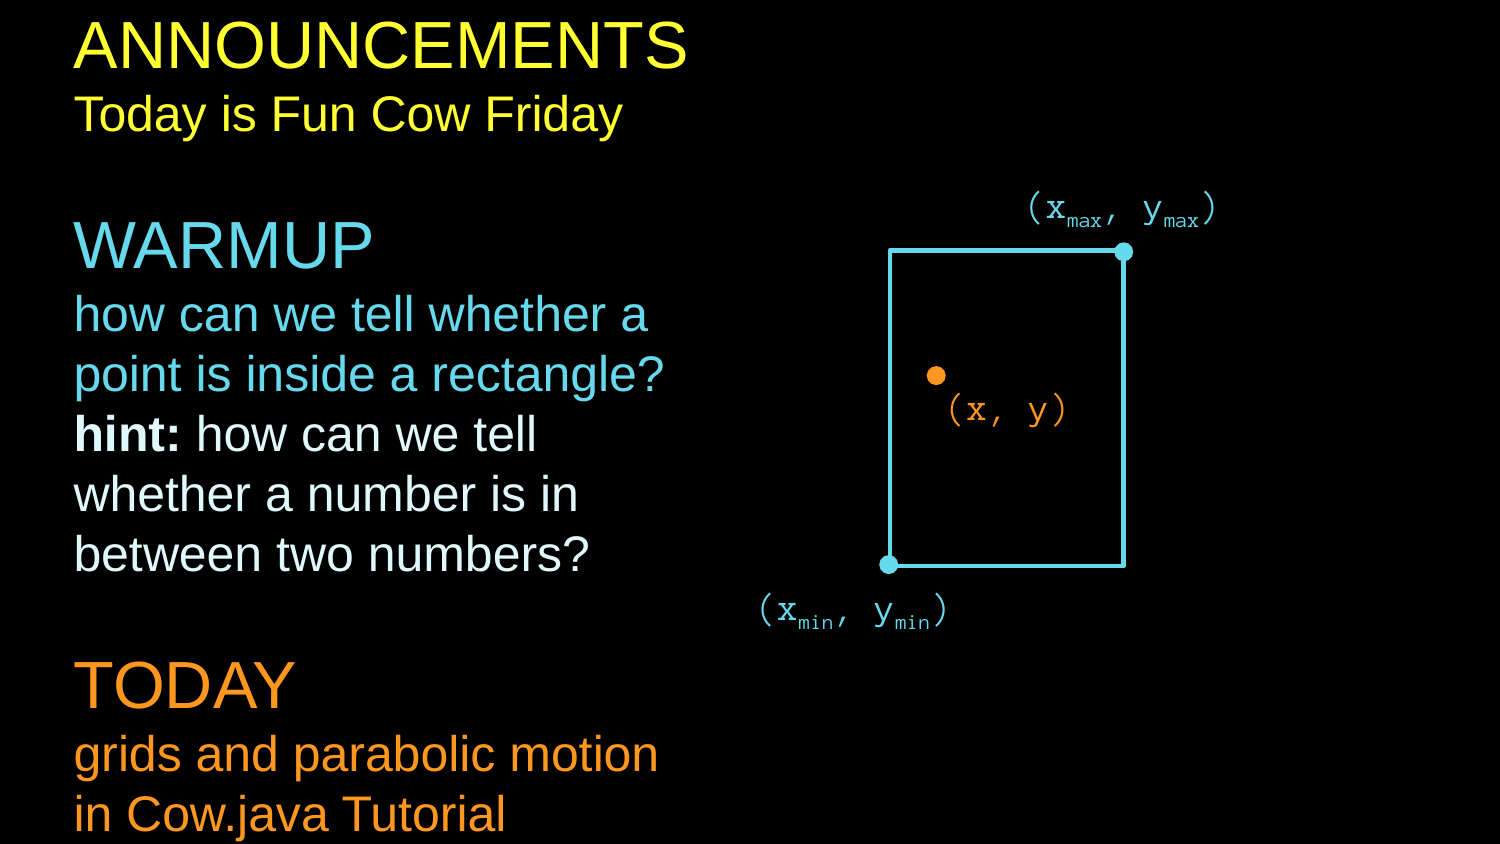

ANNOUNCEMENTS
Today is Fun Cow Friday
WARMUP
how can we tell whether a point is inside a rectangle?
hint: how can we tell whether a number is in between two numbers?
TODAY
grids and parabolic motion in Cow.java Tutorial
(xmax, ymax)

(x, y)

(xmin, ymin)